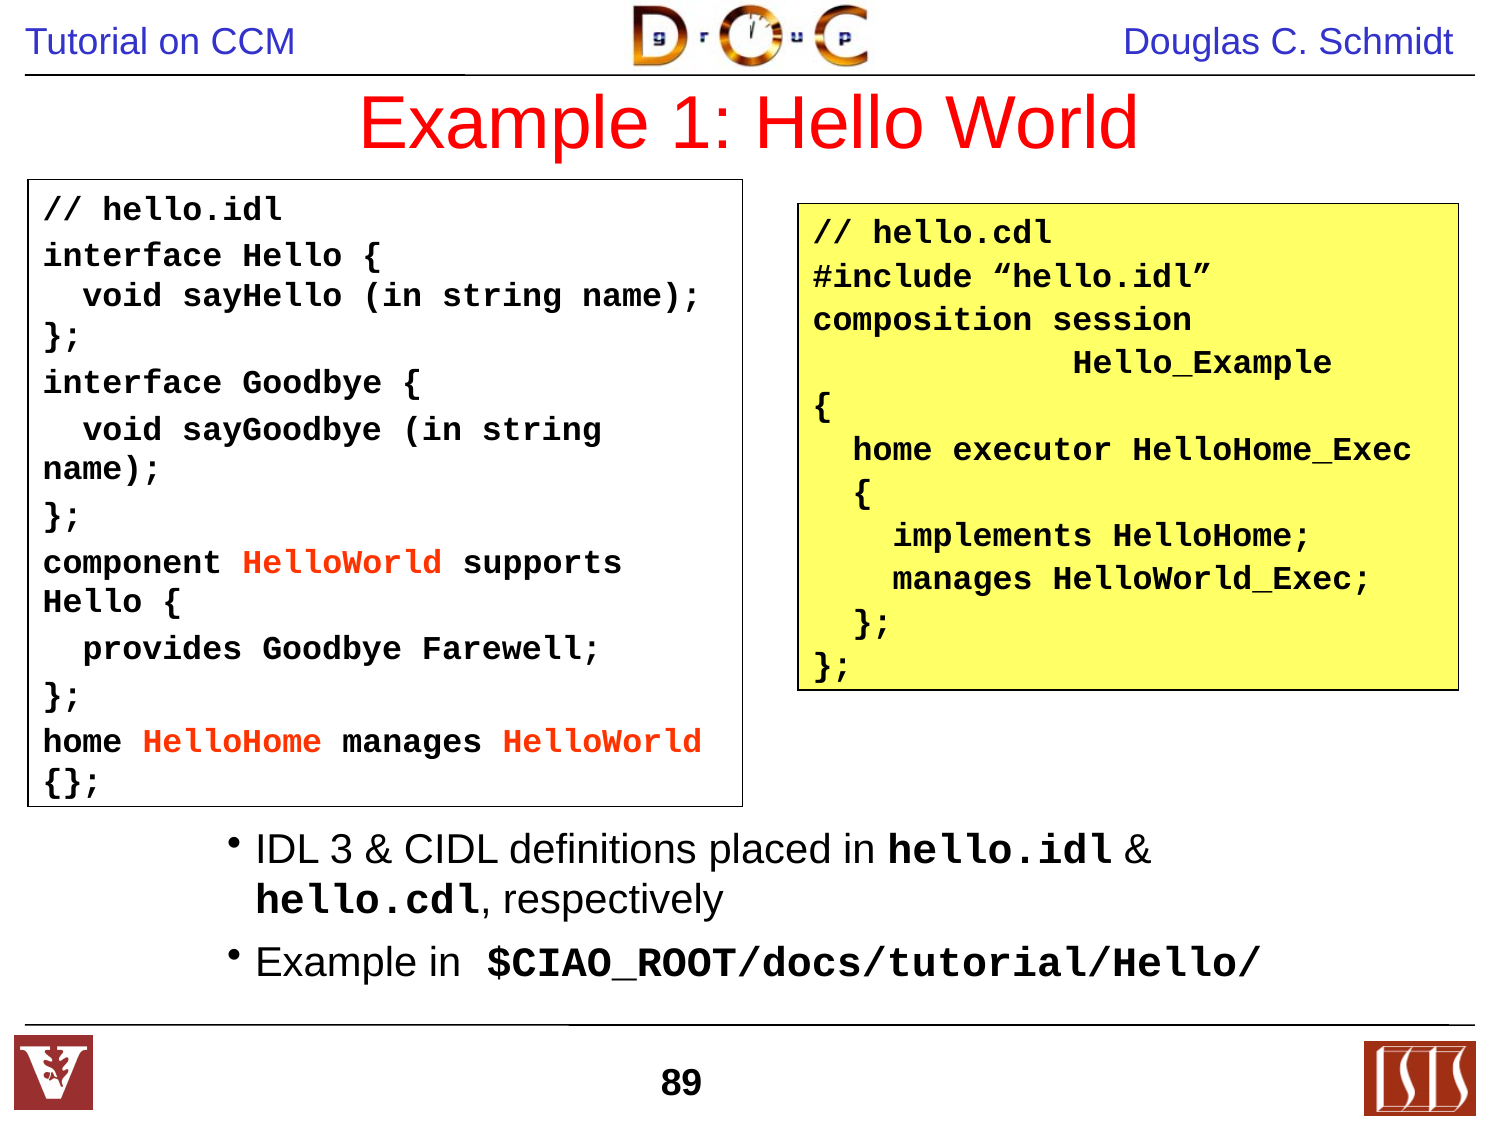

# Example 1: Hello World
// hello.idl
interface Hello {
  void sayHello (in string name);
};
interface Goodbye {
  void sayGoodbye (in string name);
};
component HelloWorld supports Hello {
  provides Goodbye Farewell;
};
home HelloHome manages HelloWorld {};
// hello.cdl
#include “hello.idl”
composition session
             Hello_Example
{
  home executor HelloHome_Exec
  {
    implements HelloHome;
    manages HelloWorld_Exec;
  };
};
IDL 3 & CIDL definitions placed in hello.idl & hello.cdl, respectively
Example in $CIAO_ROOT/docs/tutorial/Hello/